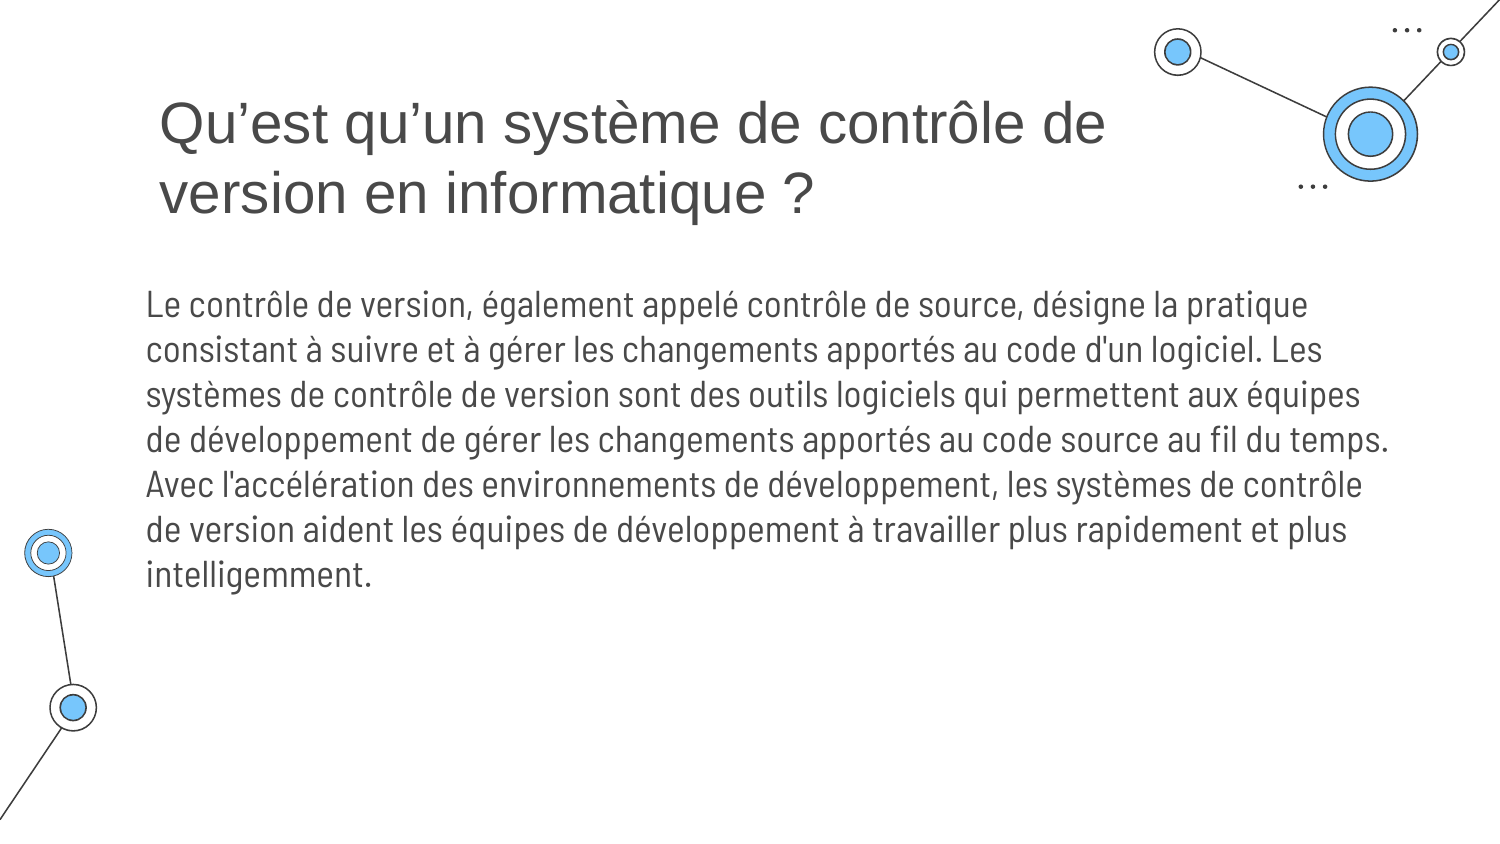

# Qu’est qu’un système de contrôle de version en informatique ?
Le contrôle de version, également appelé contrôle de source, désigne la pratique consistant à suivre et à gérer les changements apportés au code d'un logiciel. Les systèmes de contrôle de version sont des outils logiciels qui permettent aux équipes de développement de gérer les changements apportés au code source au fil du temps. Avec l'accélération des environnements de développement, les systèmes de contrôle de version aident les équipes de développement à travailler plus rapidement et plus intelligemment.